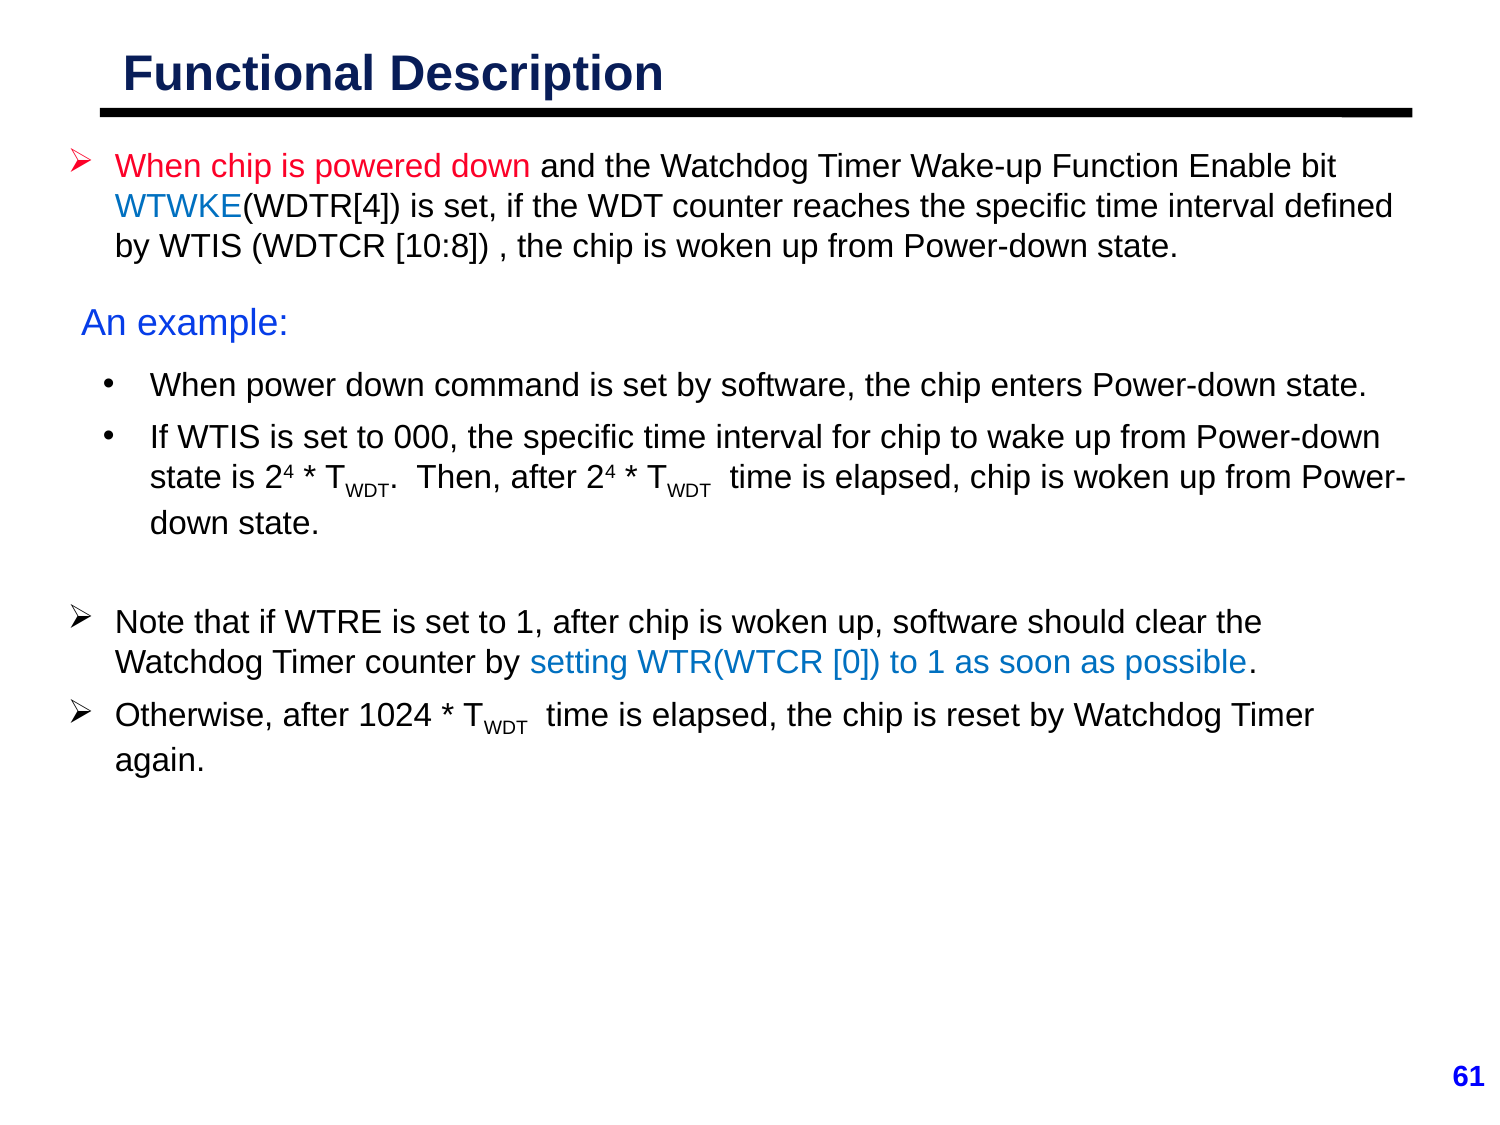

# Functional Description
When chip is powered down and the Watchdog Timer Wake-up Function Enable bit WTWKE(WDTR[4]) is set, if the WDT counter reaches the specific time interval defined by WTIS (WDTCR [10:8]) , the chip is woken up from Power-down state.
An example:
When power down command is set by software, the chip enters Power-down state.
If WTIS is set to 000, the specific time interval for chip to wake up from Power-down state is 24 * TWDT.  Then, after 24 * TWDT  time is elapsed, chip is woken up from Power-down state.
Note that if WTRE is set to 1, after chip is woken up, software should clear the Watchdog Timer counter by setting WTR(WTCR [0]) to 1 as soon as possible.
Otherwise, after 1024 * TWDT  time is elapsed, the chip is reset by Watchdog Timer again.
61